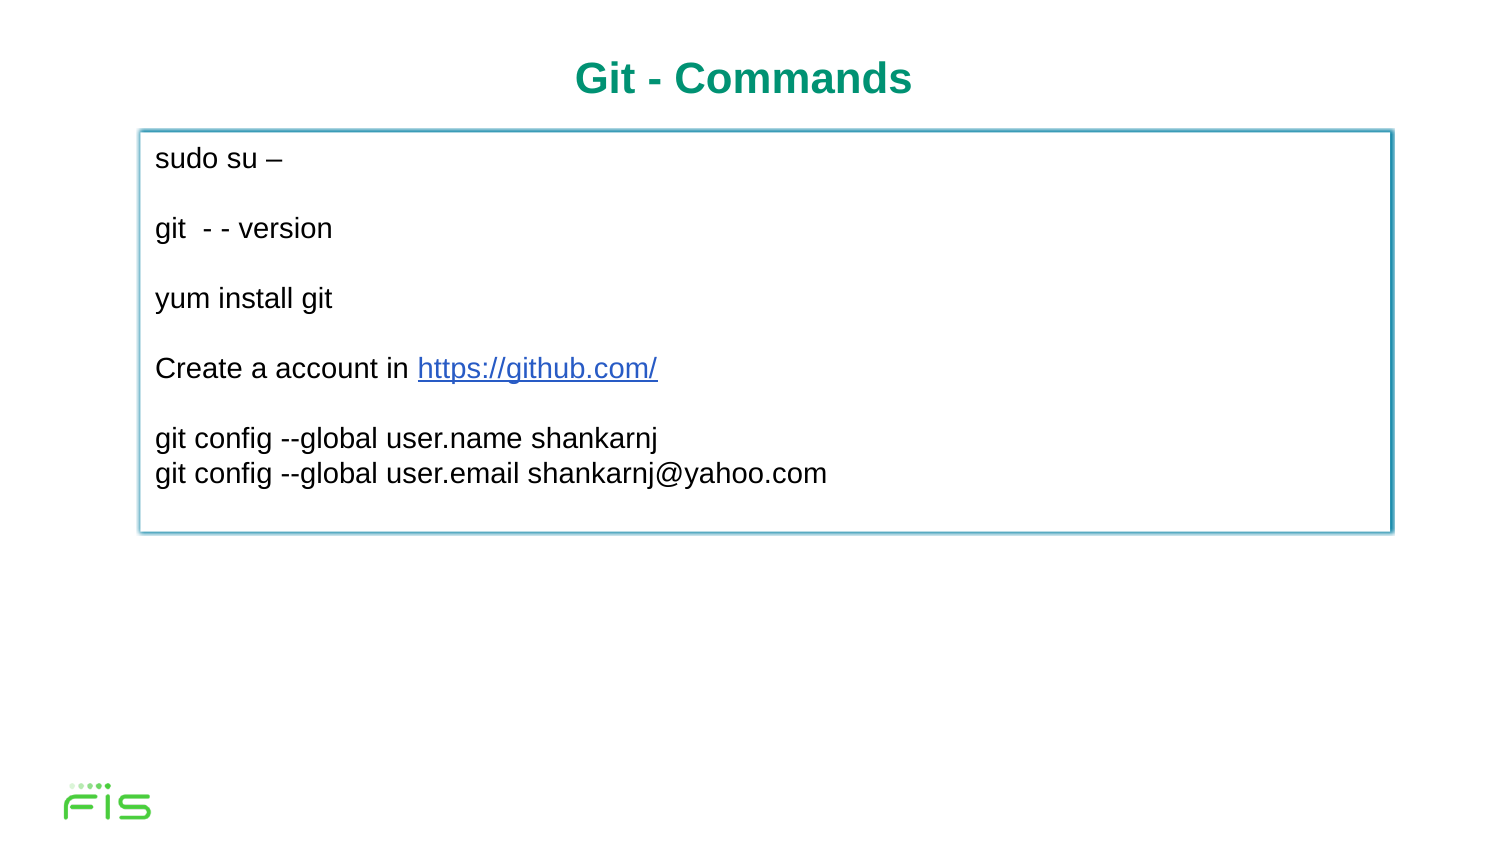

# Git - Commands
sudo su –

git  - - version

yum install git

Create a account in https://github.com/

git config --global user.name shankarnj
git config --global user.email shankarnj@yahoo.com

11